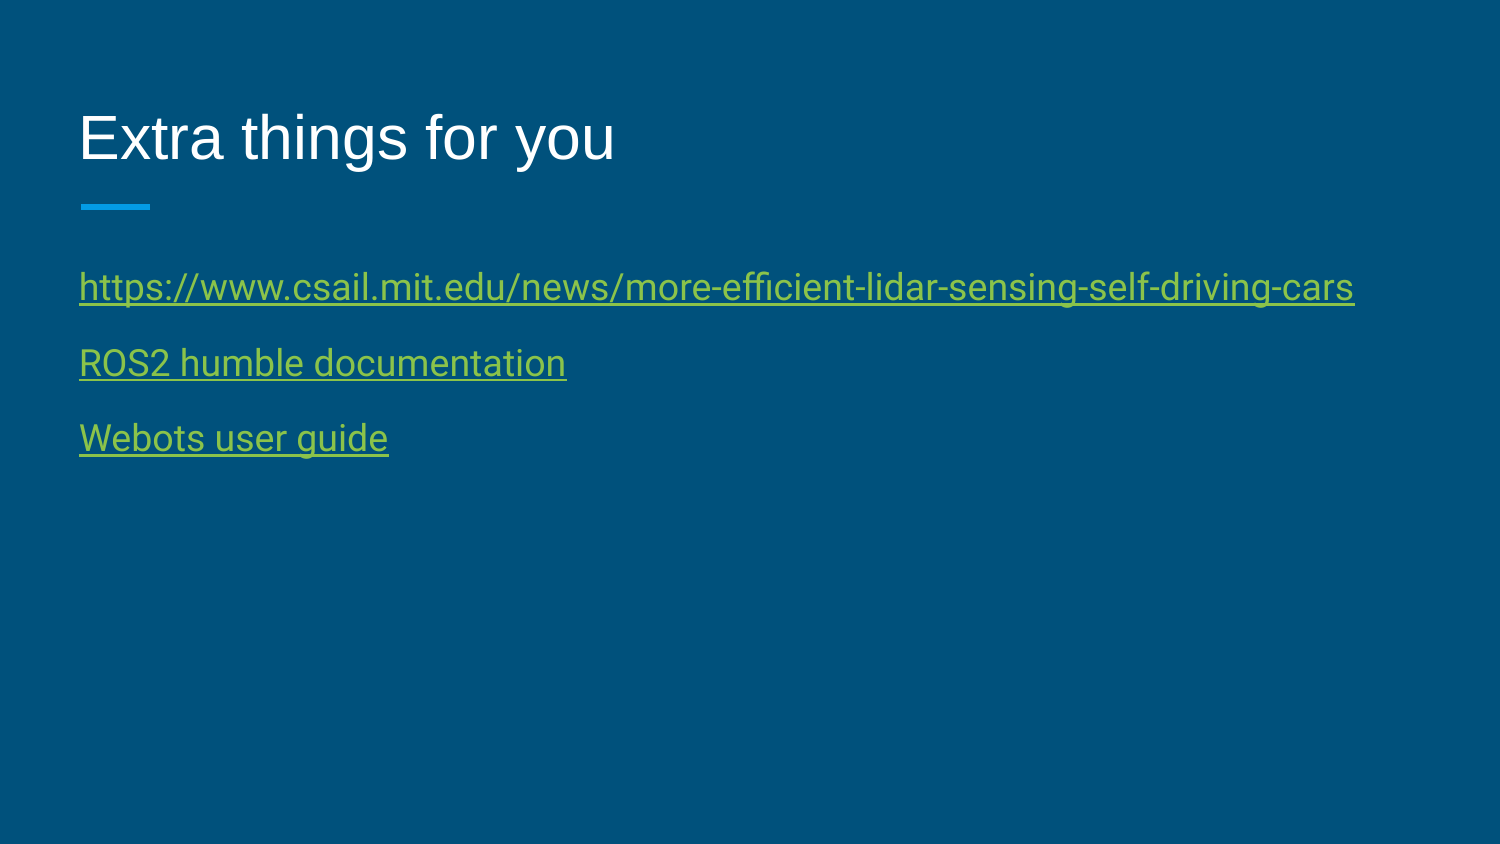

# Extra things for you
https://www.csail.mit.edu/news/more-efficient-lidar-sensing-self-driving-cars
ROS2 humble documentation
Webots user guide